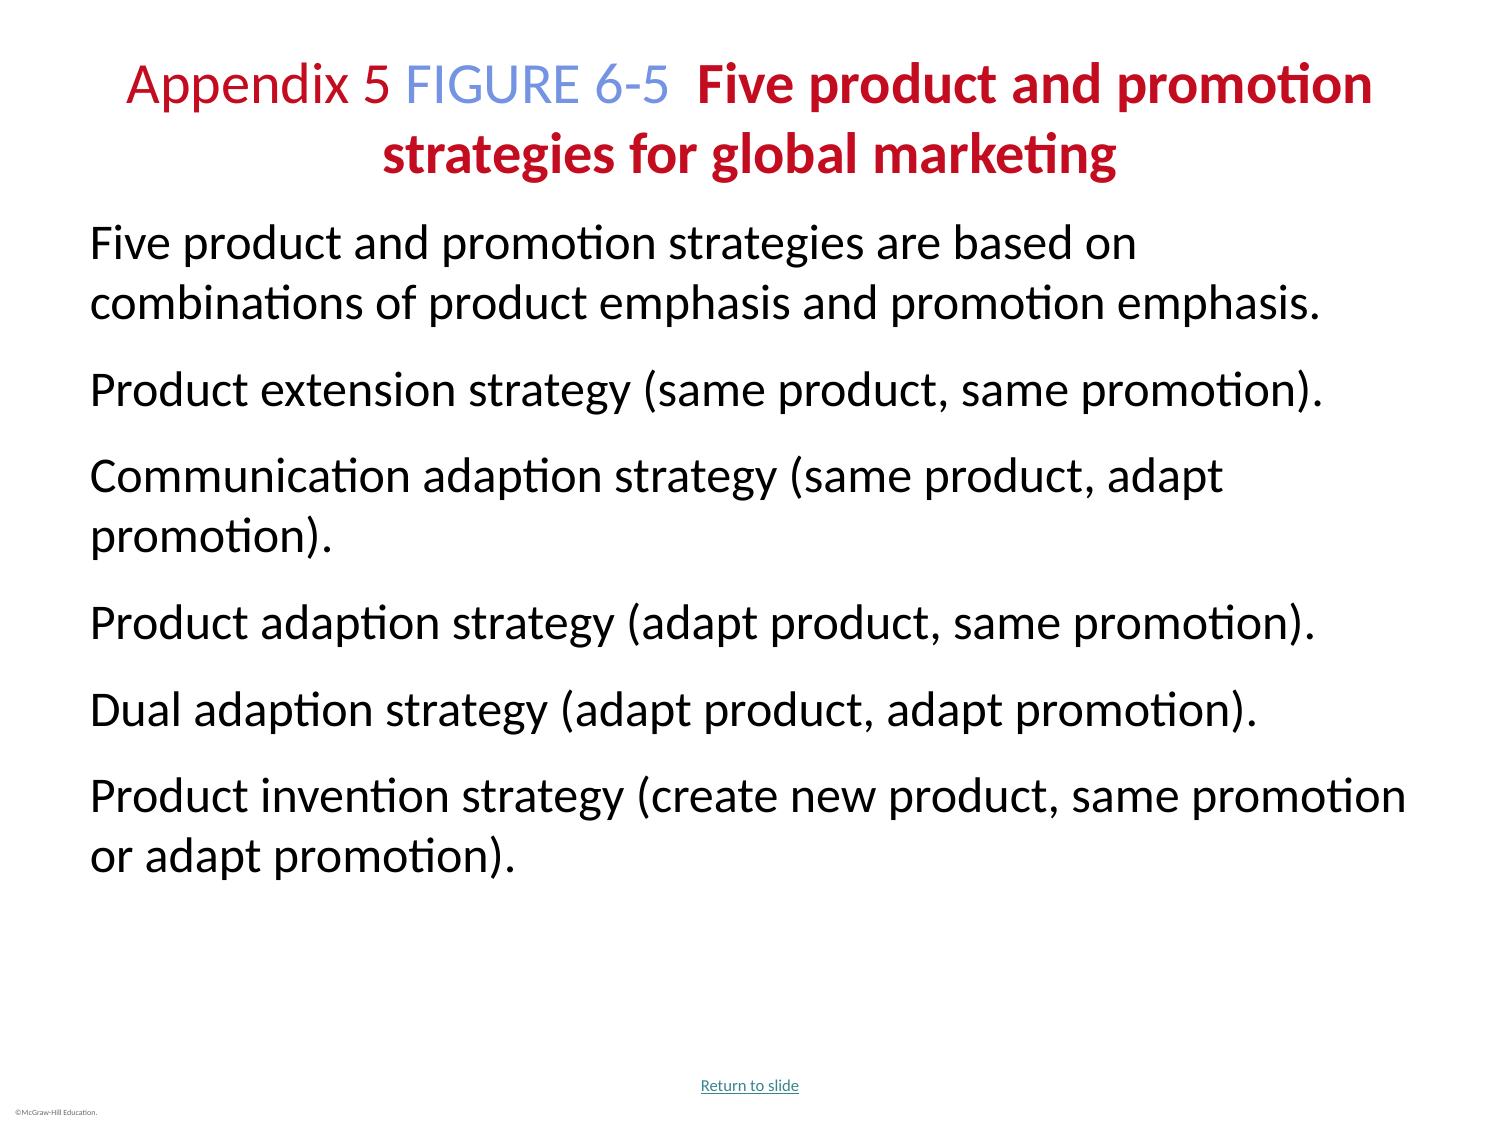

# Appendix 5 FIGURE 6-5  Five product and promotion strategies for global marketing
Five product and promotion strategies are based on combinations of product emphasis and promotion emphasis.
Product extension strategy (same product, same promotion).
Communication adaption strategy (same product, adapt promotion).
Product adaption strategy (adapt product, same promotion).
Dual adaption strategy (adapt product, adapt promotion).
Product invention strategy (create new product, same promotion or adapt promotion).
Return to slide